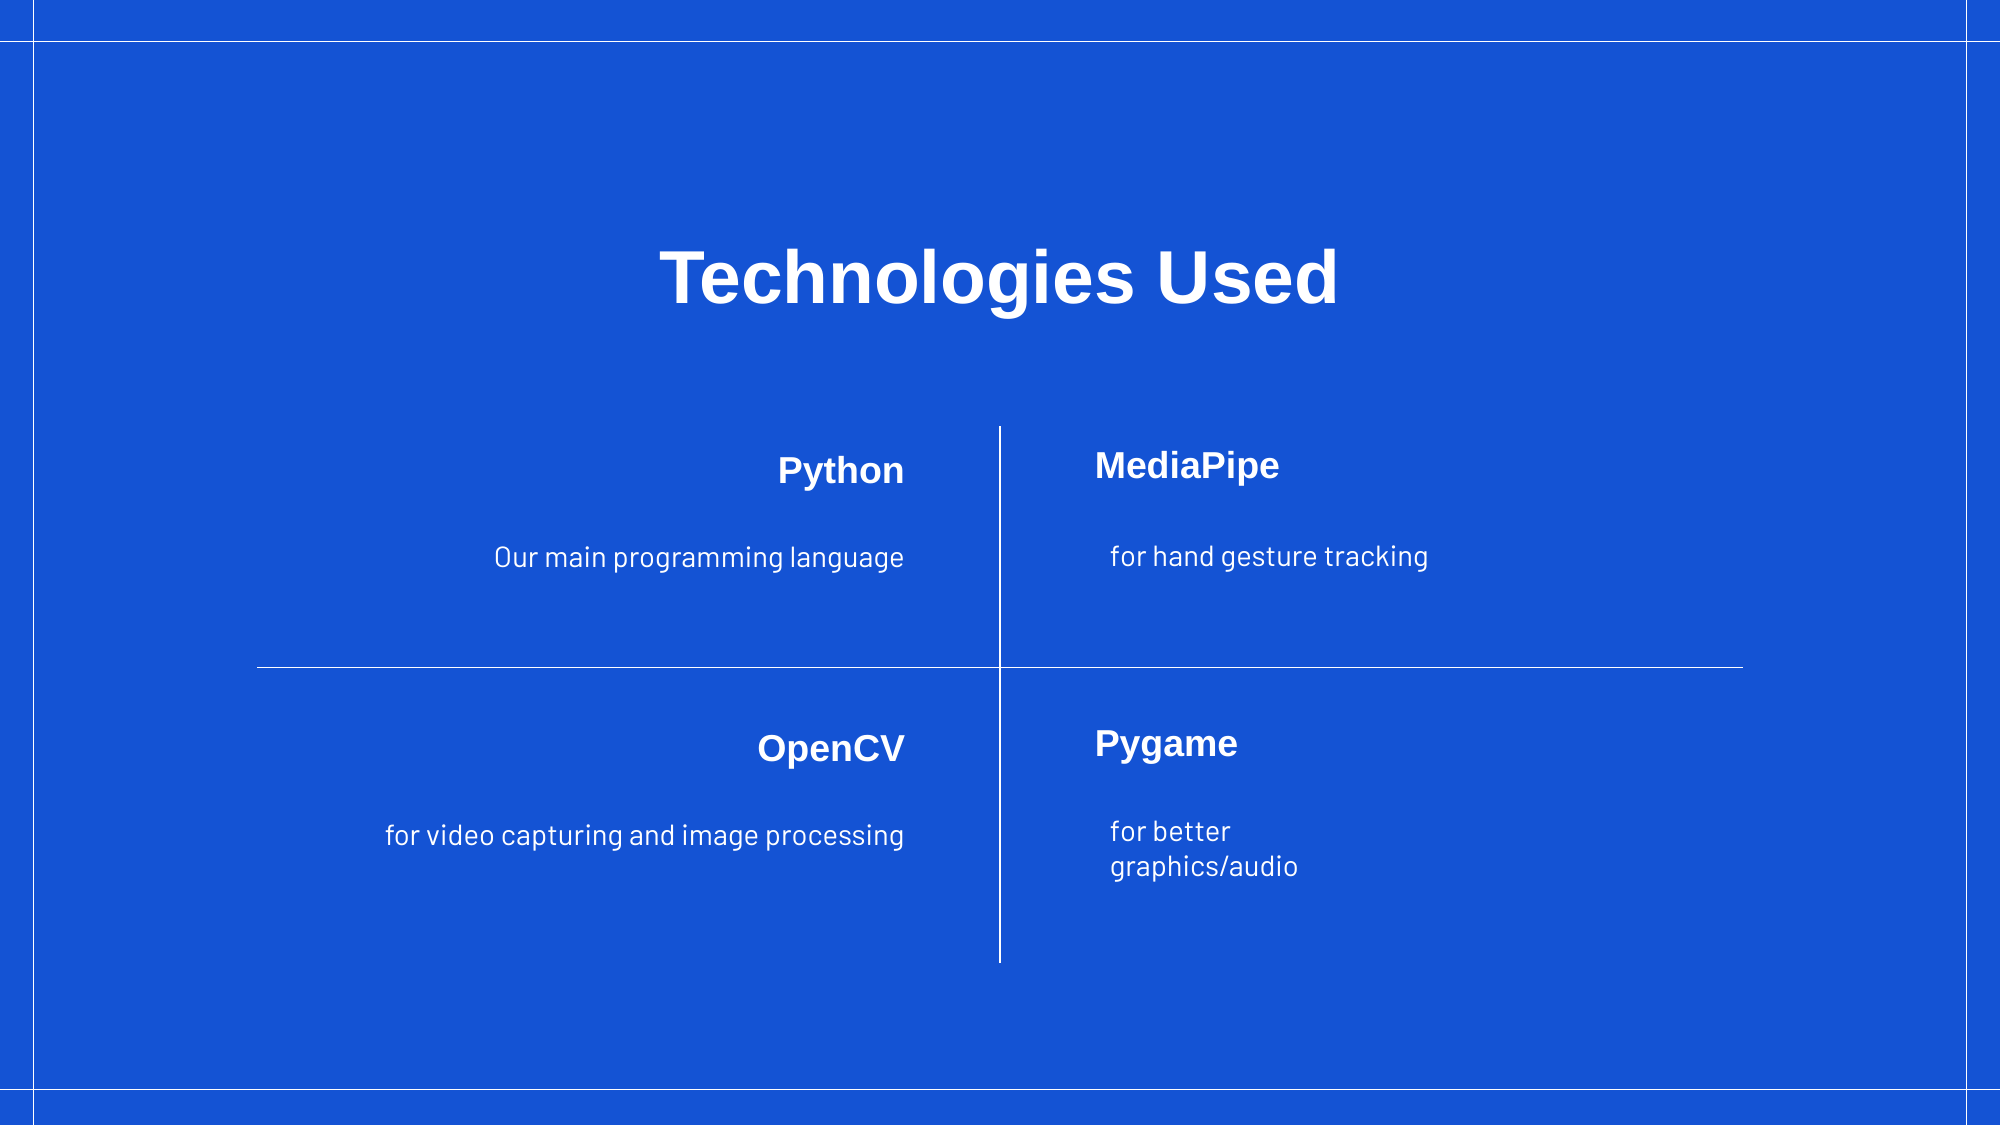

# Technologies Used
MediaPipe
Python
for hand gesture tracking

Our main programming language
Pygame
OpenCV
for video capturing and image processing
for better graphics/audio